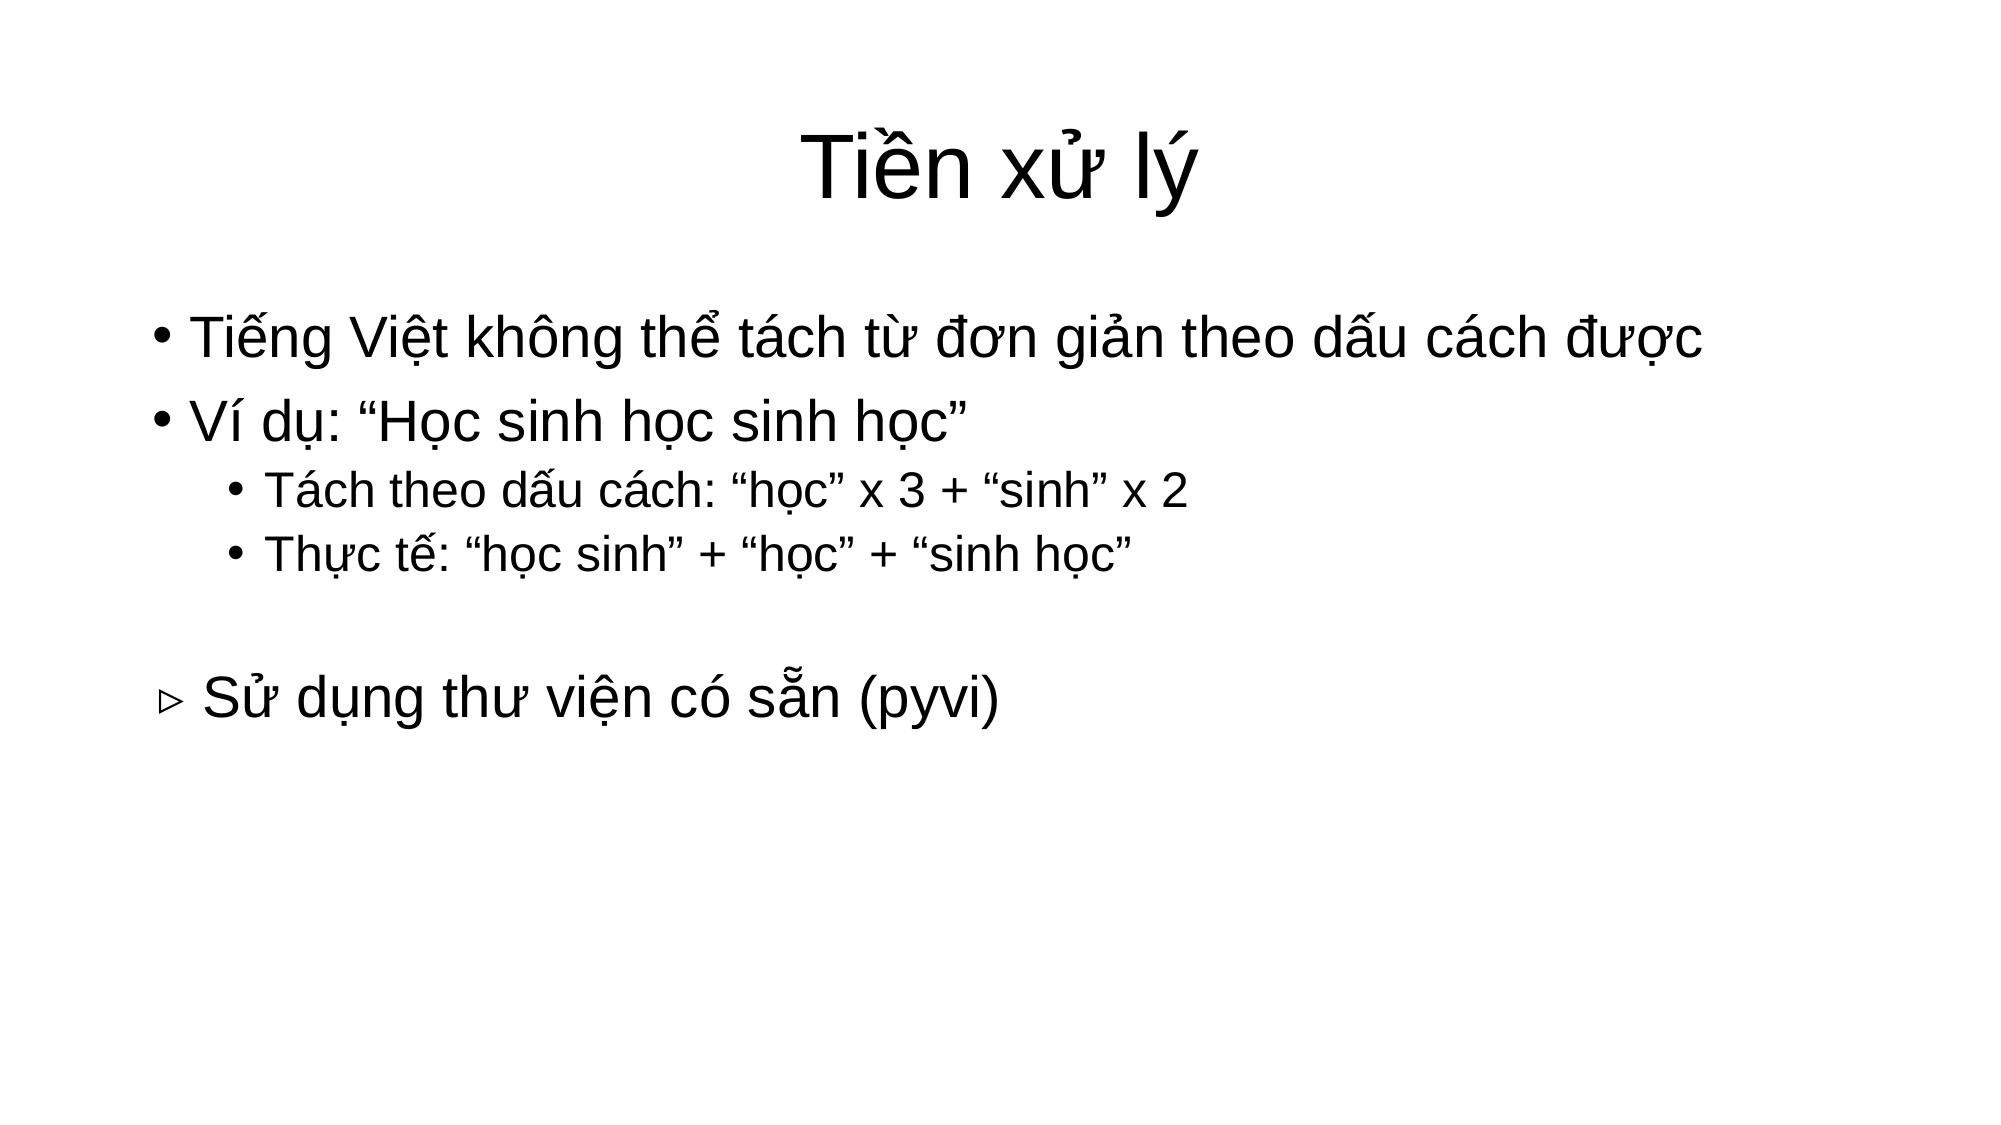

# Tiền xử lý
Tiếng Việt không thể tách từ đơn giản theo dấu cách được
Ví dụ: “Học sinh học sinh học”
Tách theo dấu cách: “học” x 3 + “sinh” x 2
Thực tế: “học sinh” + “học” + “sinh học”

▷ Sử dụng thư viện có sẵn (pyvi)